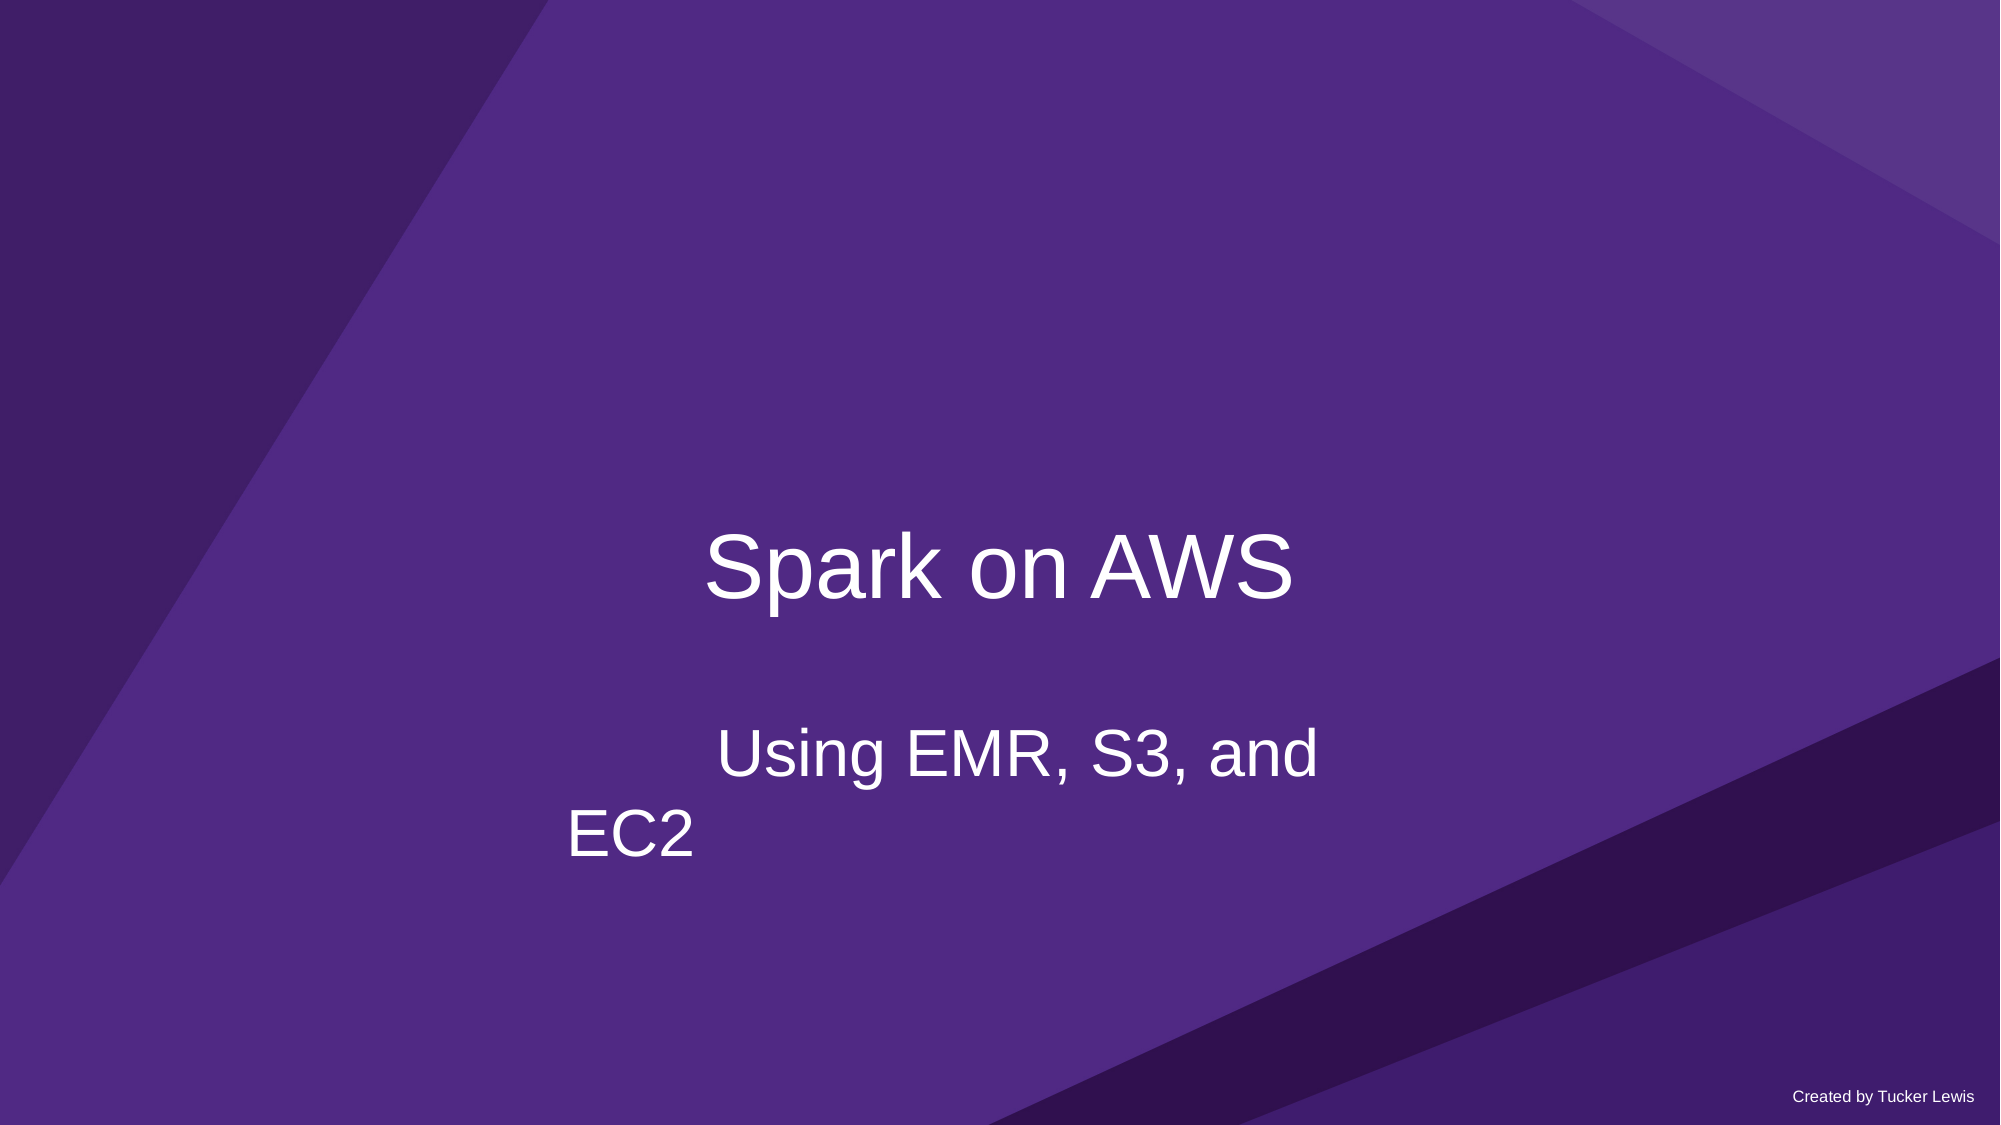

# Spark on AWS
	Using EMR, S3, and EC2
	Created by Tucker Lewis